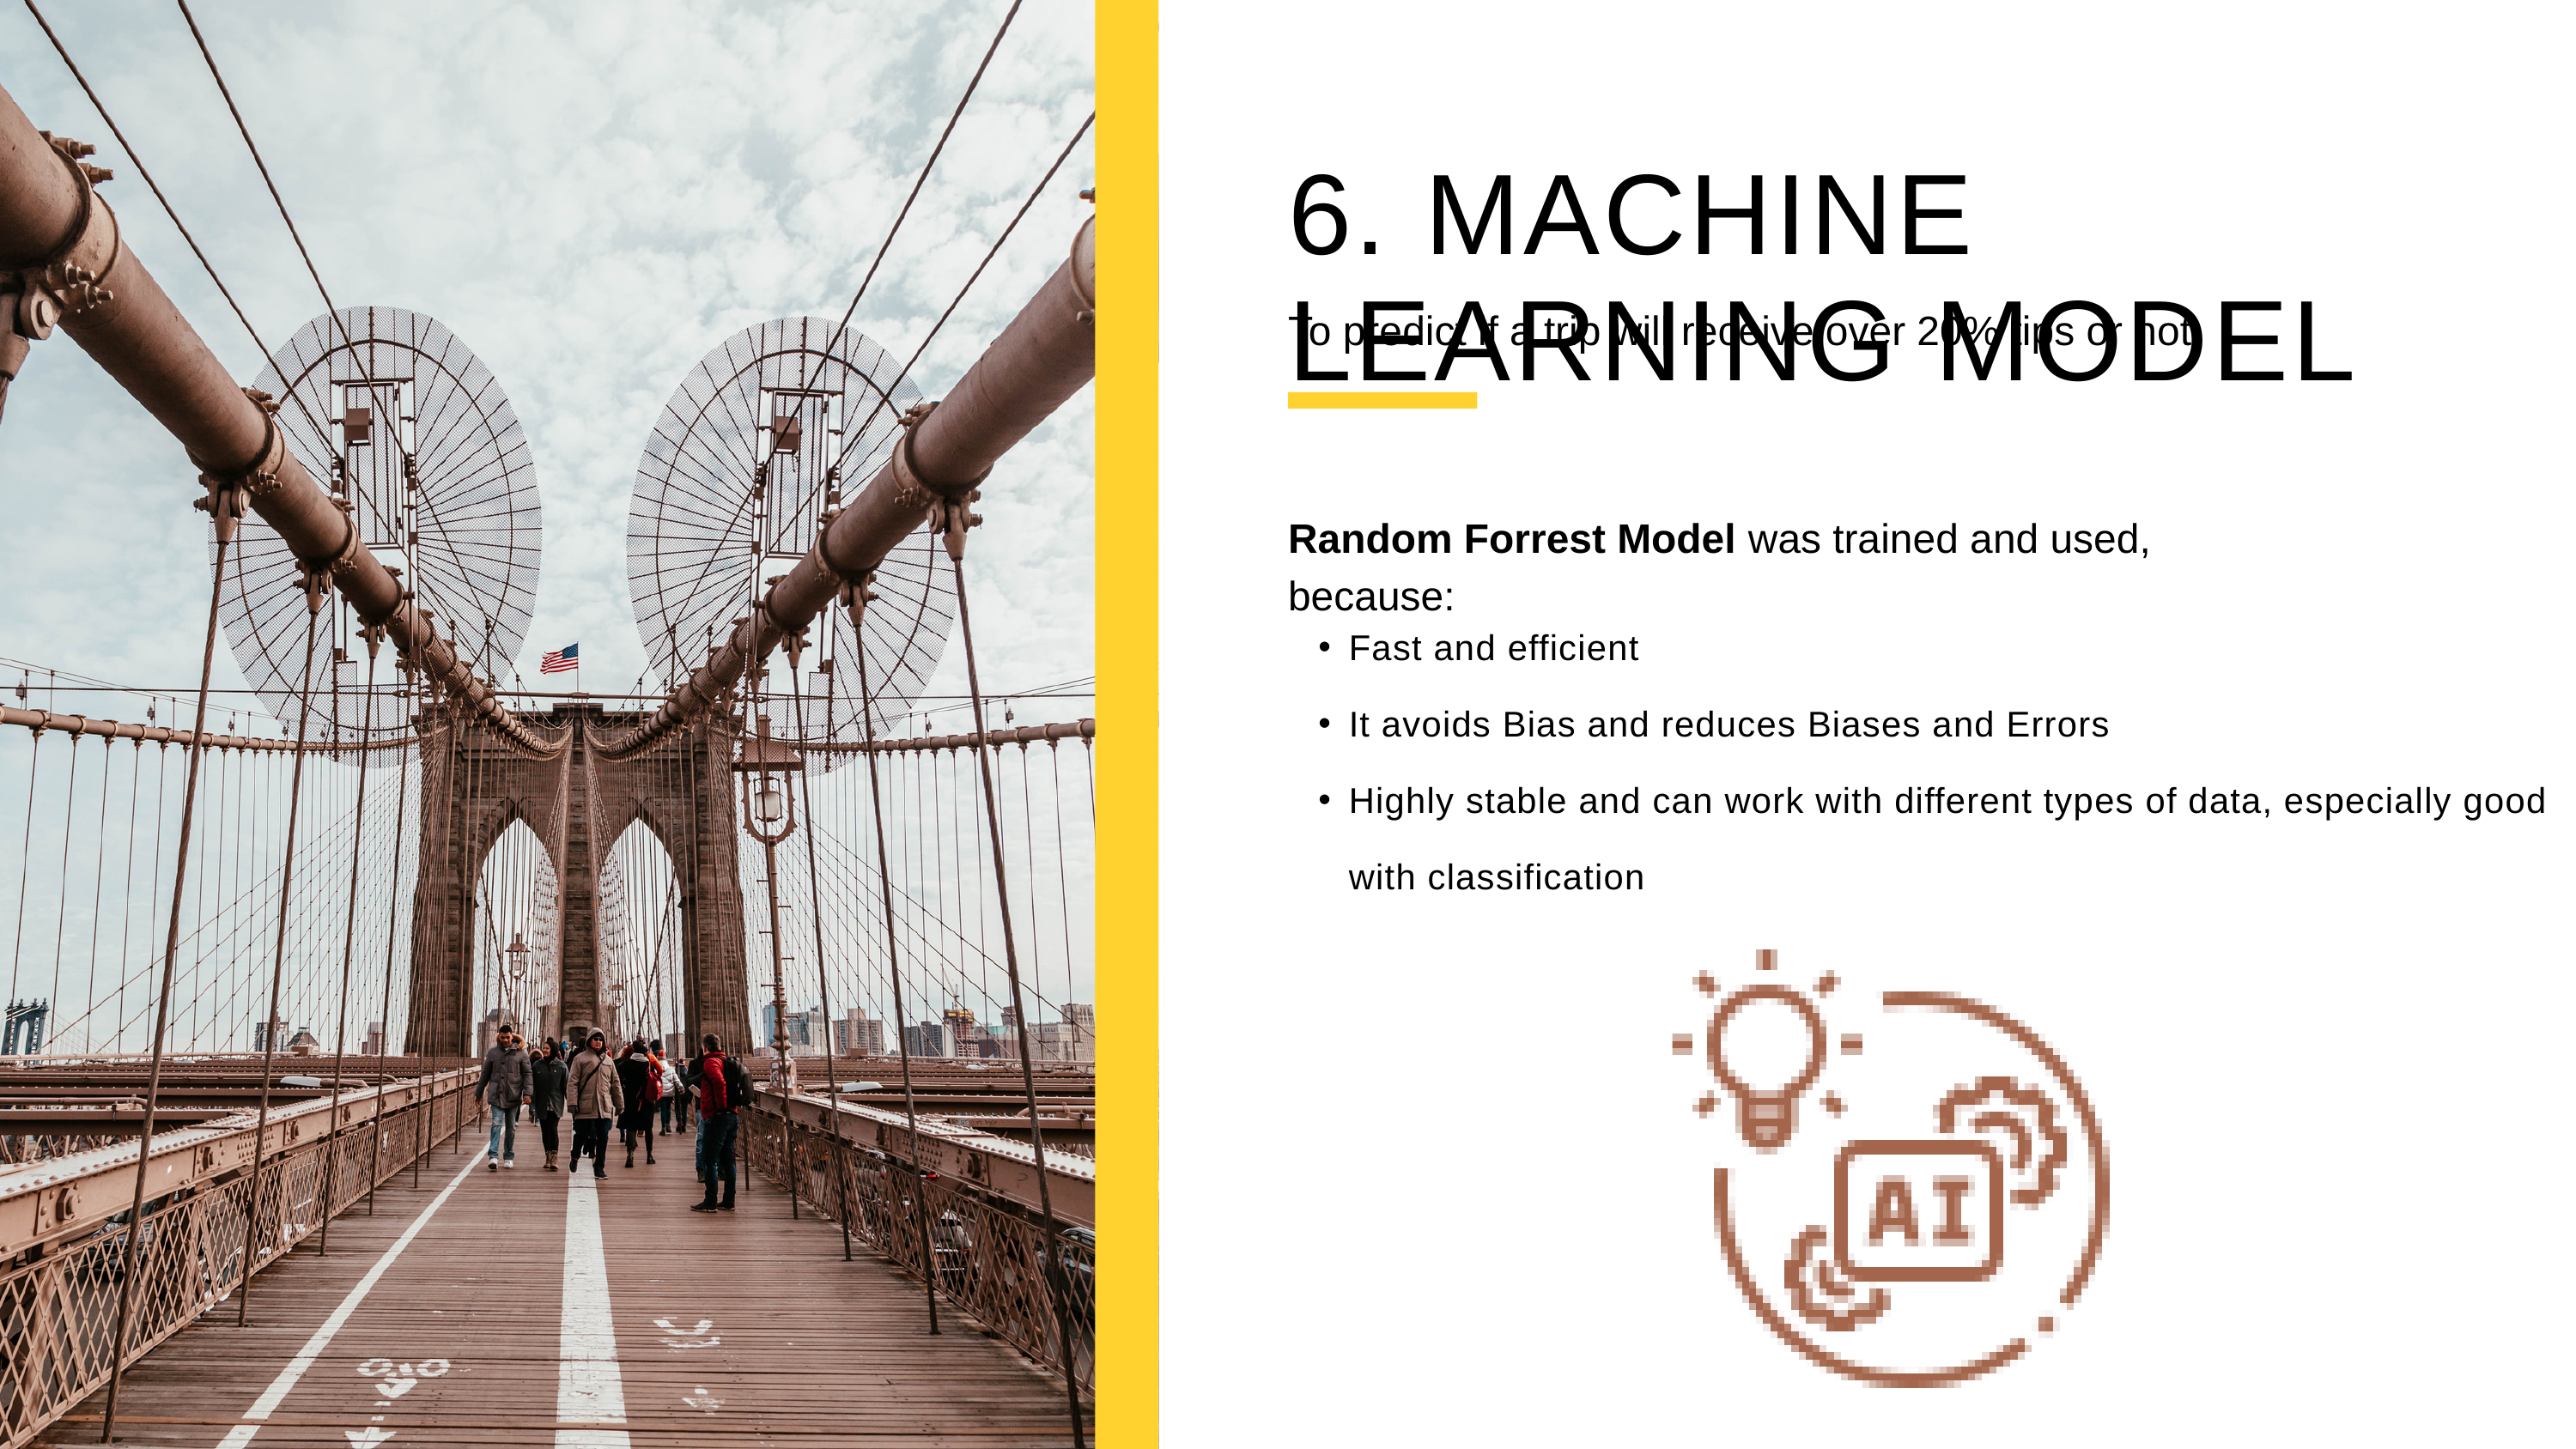

6. MACHINE LEARNING MODEL
To predict if a trip will receive over 20% tips or not

Random Forrest Model was trained and used, because:
Fast and efficient
It avoids Bias and reduces Biases and Errors
Highly stable and can work with different types of data, especially good with classification